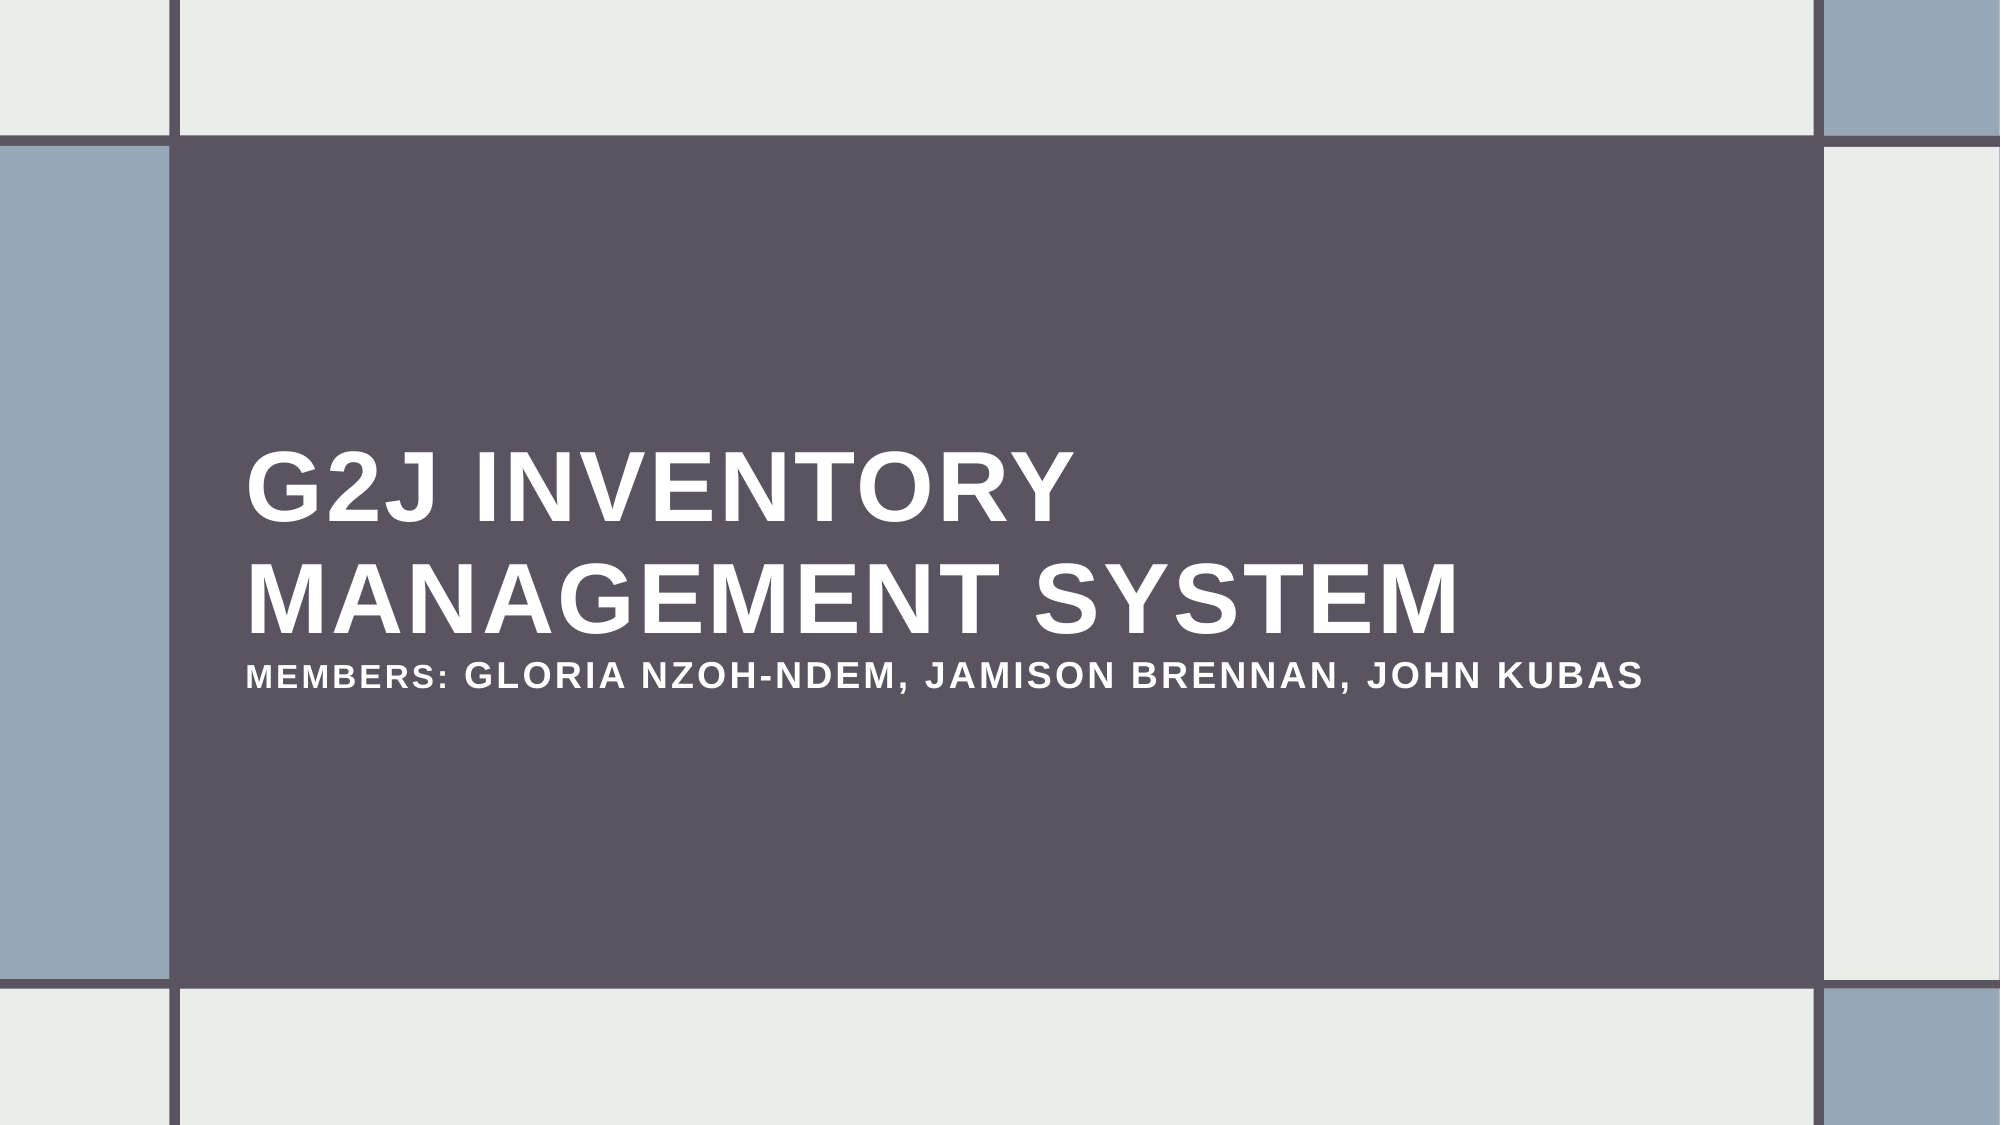

# G2J Inventory Management System Members: Gloria Nzoh-Ndem, Jamison Brennan, John Kubas